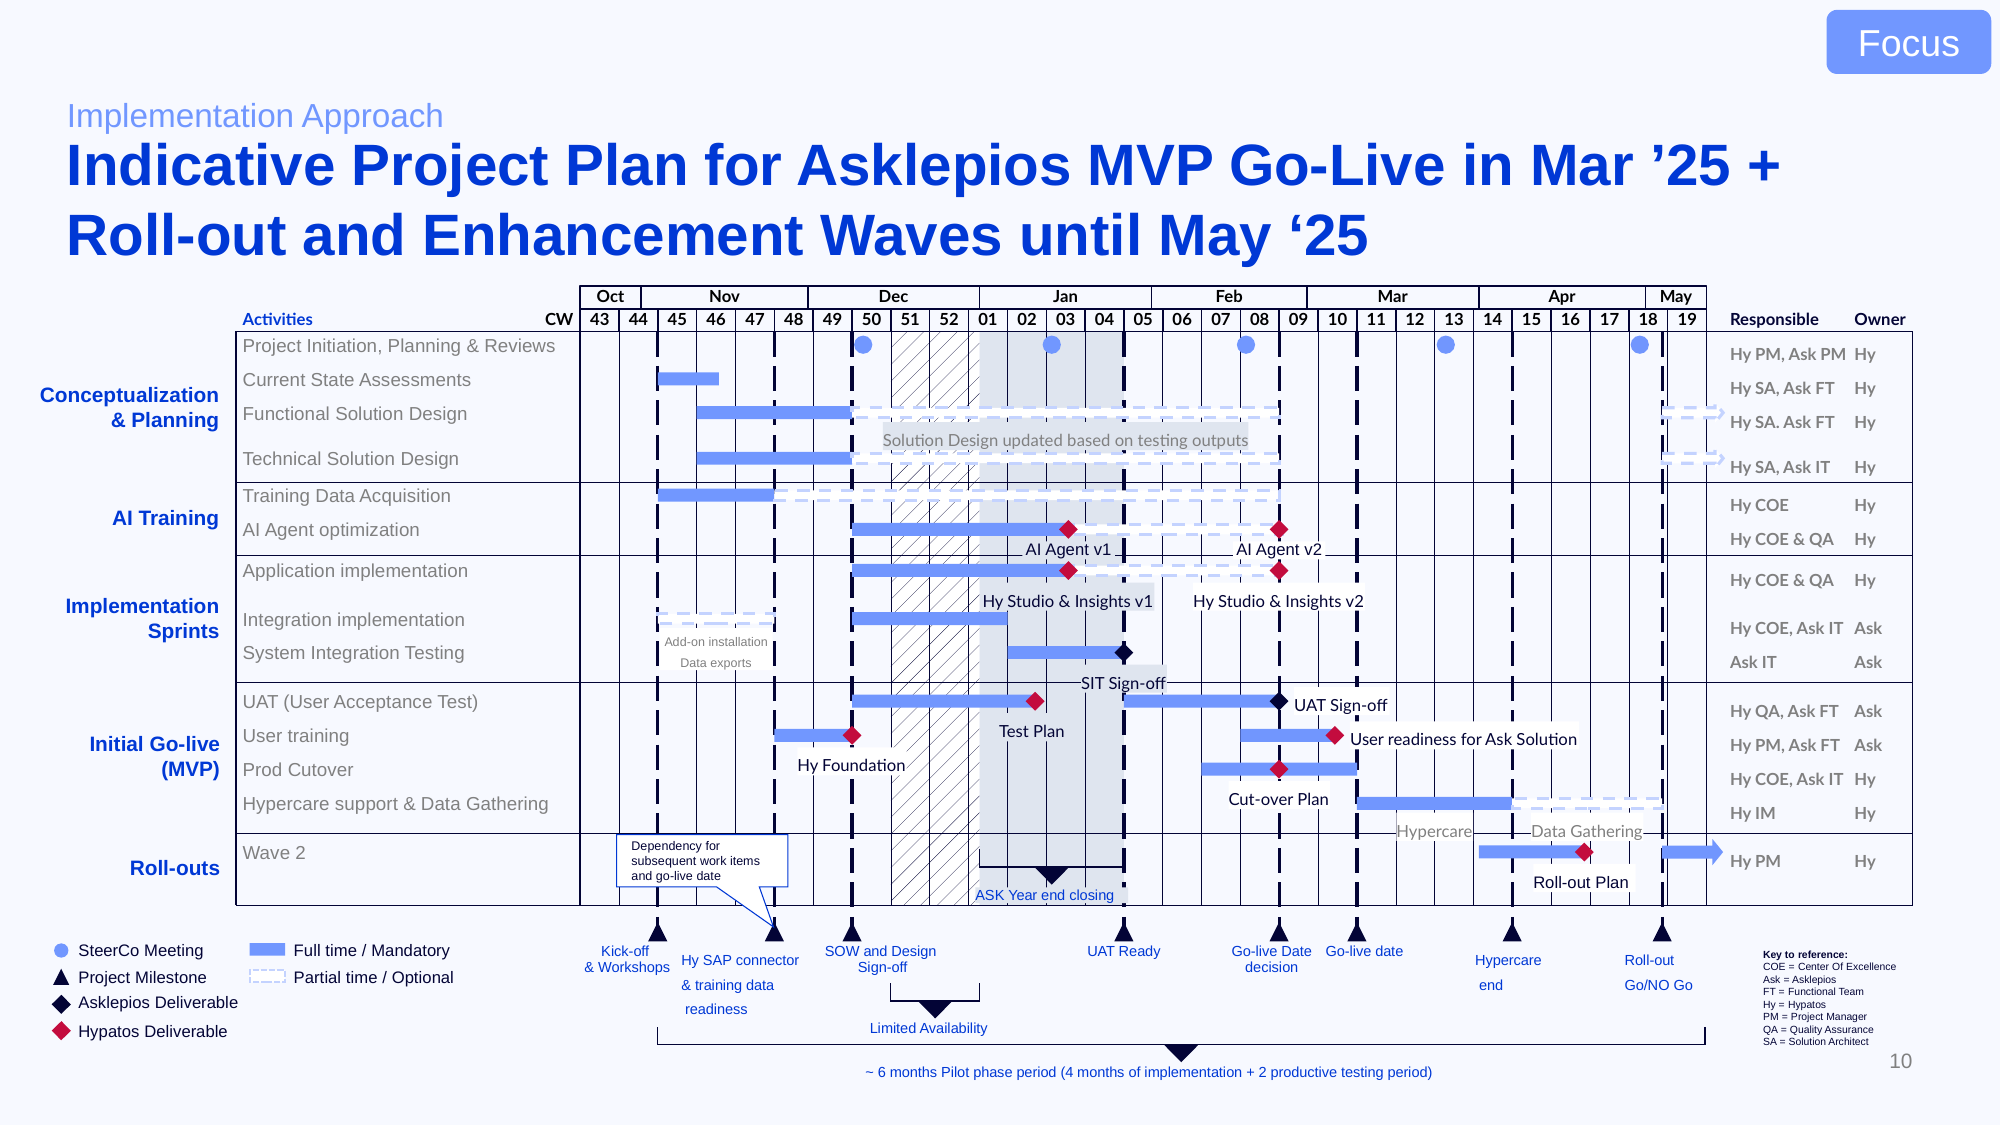

Focus
Implementation Approach
# Indicative Project Plan for Asklepios MVP Go-Live in Mar ’25 + Roll-out and Enhancement Waves until May ‘25
Oct
Nov
Dec
Jan
Feb
Mar
Apr
May
Responsible
Owner
43
44
45
46
47
48
49
50
51
52
01
02
03
04
05
06
07
08
09
10
11
12
13
14
15
16
17
18
19
Activities
CW

Conceptualization & Planning
Project Initiation, Planning & Reviews
Hy PM, Ask PM
Hy

Current State Assessments
Hy SA, Ask FT
Hy

Functional Solution Design
Hy SA. Ask FT
Hy

Solution Design updated based on testing outputs

Technical Solution Design
Hy SA, Ask IT
Hy

AI Training
Training Data Acquisition
Hy COE
Hy

AI Agent optimization
Hy COE & QA
Hy

AI Agent v1
AI Agent v2
Implementation Sprints
Application implementation
Hy COE & QA
Hy

Hy Studio & Insights v1
Hy Studio & Insights v2
Integration implementation
Hy COE, Ask IT
Ask

Add-on installation
Data exports
System Integration Testing
Ask IT
Ask

SIT Sign-off
Initial Go-live
(MVP)
UAT Sign-off
UAT (User Acceptance Test)
Hy QA, Ask FT
Ask

Test Plan
User readiness for Ask Solution
User training
Hy PM, Ask FT
Ask

Hy Foundation
Prod Cutover
Hy COE, Ask IT
Hy

Cut-over Plan

Hypercare support & Data Gathering
Hy IM
Hy

Hypercare
Data Gathering
Roll-outs
Dependency for subsequent work items and go-live date

Wave 2
Hy PM
Hy

Roll-out Plan

ASK Year end closing

SteerCo Meeting
Full time / Mandatory
Key to reference:
COE = Center Of Excellence
Ask = Asklepios
FT = Functional Team
Hy = Hypatos
PM = Project Manager
QA = Quality Assurance
SA = Solution Architect

Kick-off
& Workshops
Hy SAP connector
& training data
 readiness
SOW and Design
Sign-off
UAT Ready
Go-live Date
decision
Go-live date
Hypercare
 end
Roll-out
Go/NO Go

Project Milestone
Partial time / Optional

Asklepios Deliverable

Hypatos Deliverable
Limited Availability

10

~ 6 months Pilot phase period (4 months of implementation + 2 productive testing period)